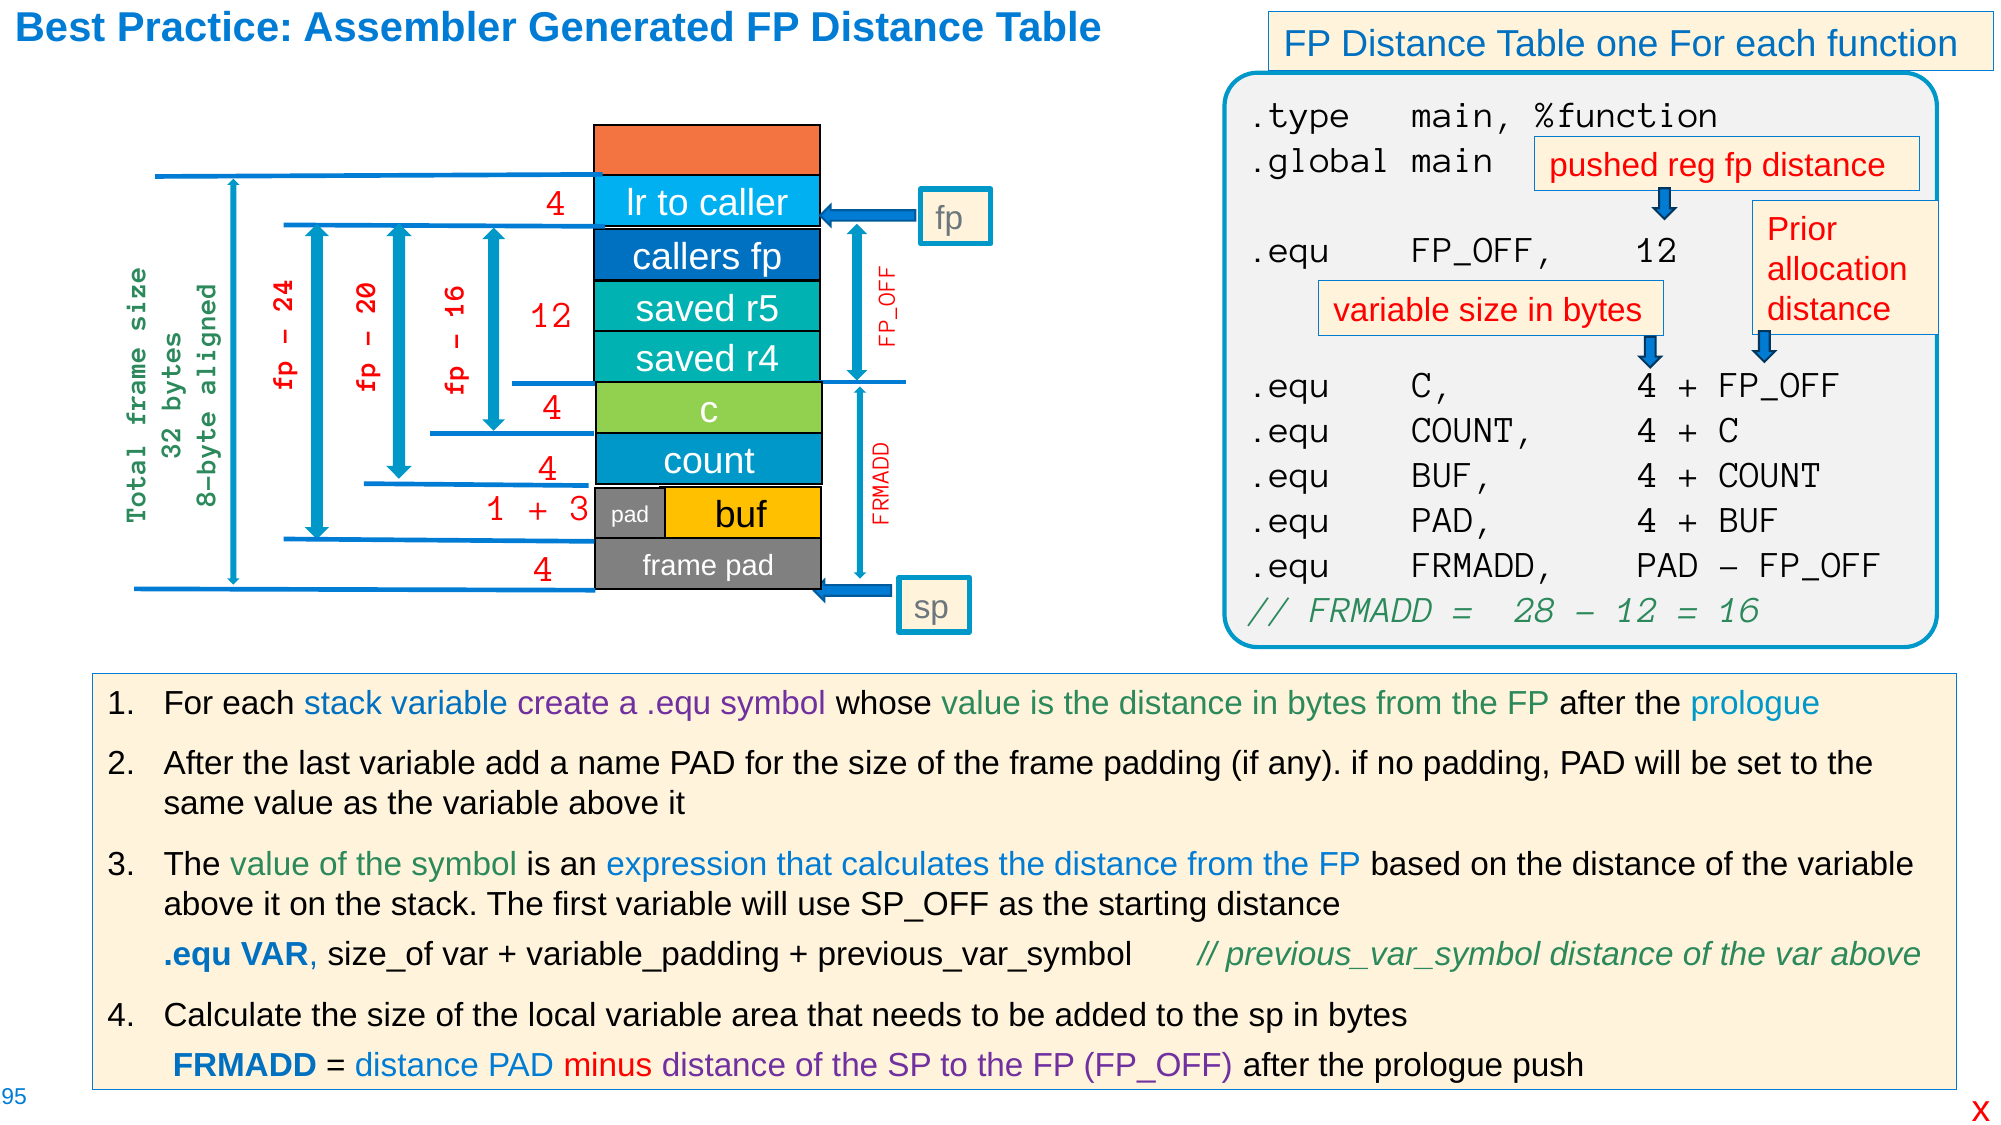

FP Distance Table one For each function
.type   main, %function
.global main

.equ    FP_OFF,    12

.equ    C,         4 + FP_OFF
.equ    COUNT,     4 + C
.equ    BUF,       4 + COUNT
.equ    PAD,       4 + BUF
.equ    FRMADD,    PAD – FP_OFF
// FRMADD =  28 - 12 = 16
pushed reg fp distance

Prior allocation distance
variable size in bytes

# Best Practice: Assembler Generated FP Distance Table

4
lr to caller

fp

callers fp
FP_OFF
saved r5
12
fp - 24
fp - 20
fp - 16
saved r4
Total frame size
32 bytes
8-byte aligned
4
c

count
4
FRMADD
1 + 3
buf
pad
4
frame pad
sp

For each stack variable create a .equ symbol whose value is the distance in bytes from the FP after the prologue
After the last variable add a name PAD for the size of the frame padding (if any). if no padding, PAD will be set to the same value as the variable above it
The value of the symbol is an expression that calculates the distance from the FP based on the distance of the variable above it on the stack. The first variable will use SP_OFF as the starting distance
.equ VAR, size_of var + variable_padding + previous_var_symbol       // previous_var_symbol distance of the var above
Calculate the size of the local variable area that needs to be added to the sp in bytes
 FRMADD = distance PAD minus distance of the SP to the FP (FP_OFF) after the prologue push
x